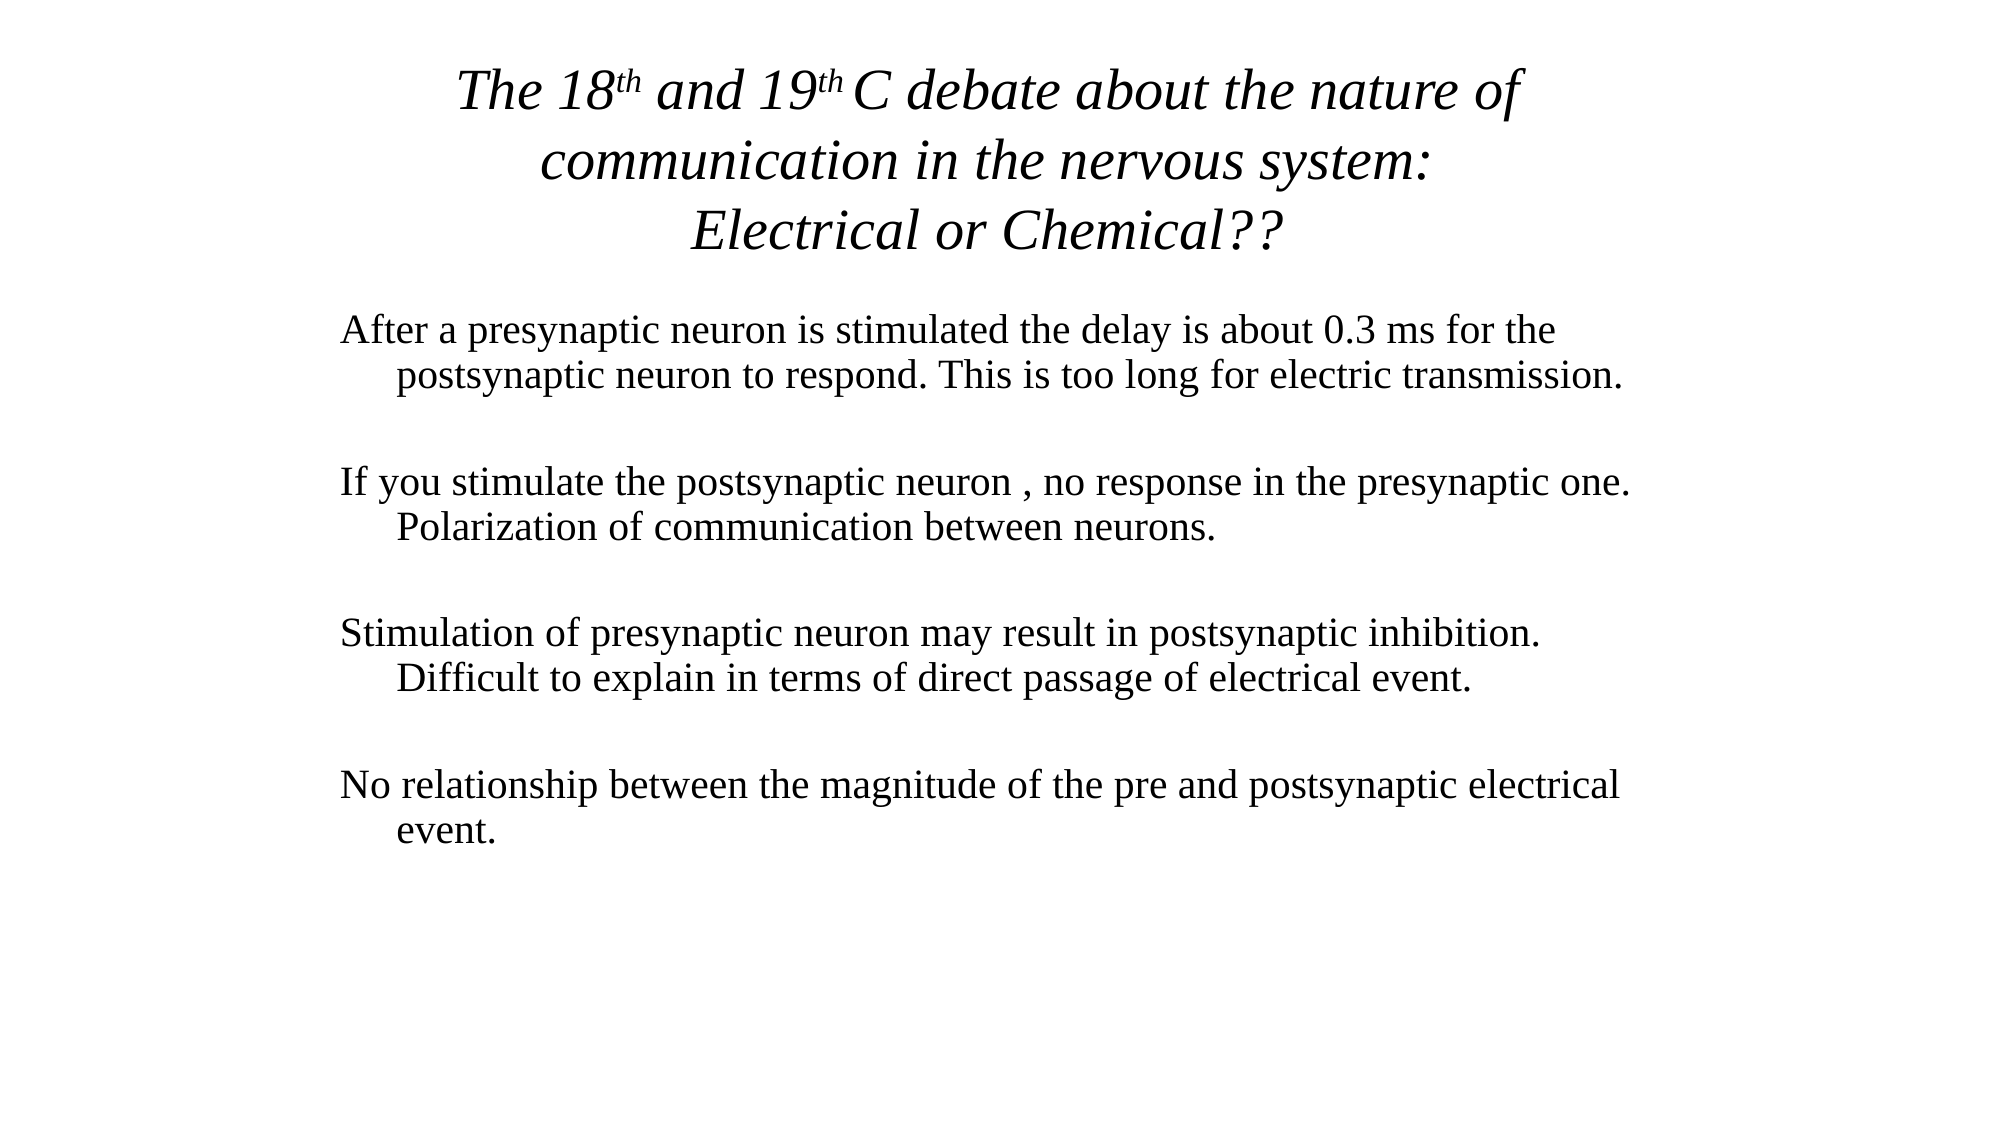

# The 18th and 19th C debate about the nature of communication in the nervous system: Electrical or Chemical??
After a presynaptic neuron is stimulated the delay is about 0.3 ms for the postsynaptic neuron to respond. This is too long for electric transmission.

If you stimulate the postsynaptic neuron , no response in the presynaptic one. Polarization of communication between neurons.

Stimulation of presynaptic neuron may result in postsynaptic inhibition. Difficult to explain in terms of direct passage of electrical event.

No relationship between the magnitude of the pre and postsynaptic electrical event.